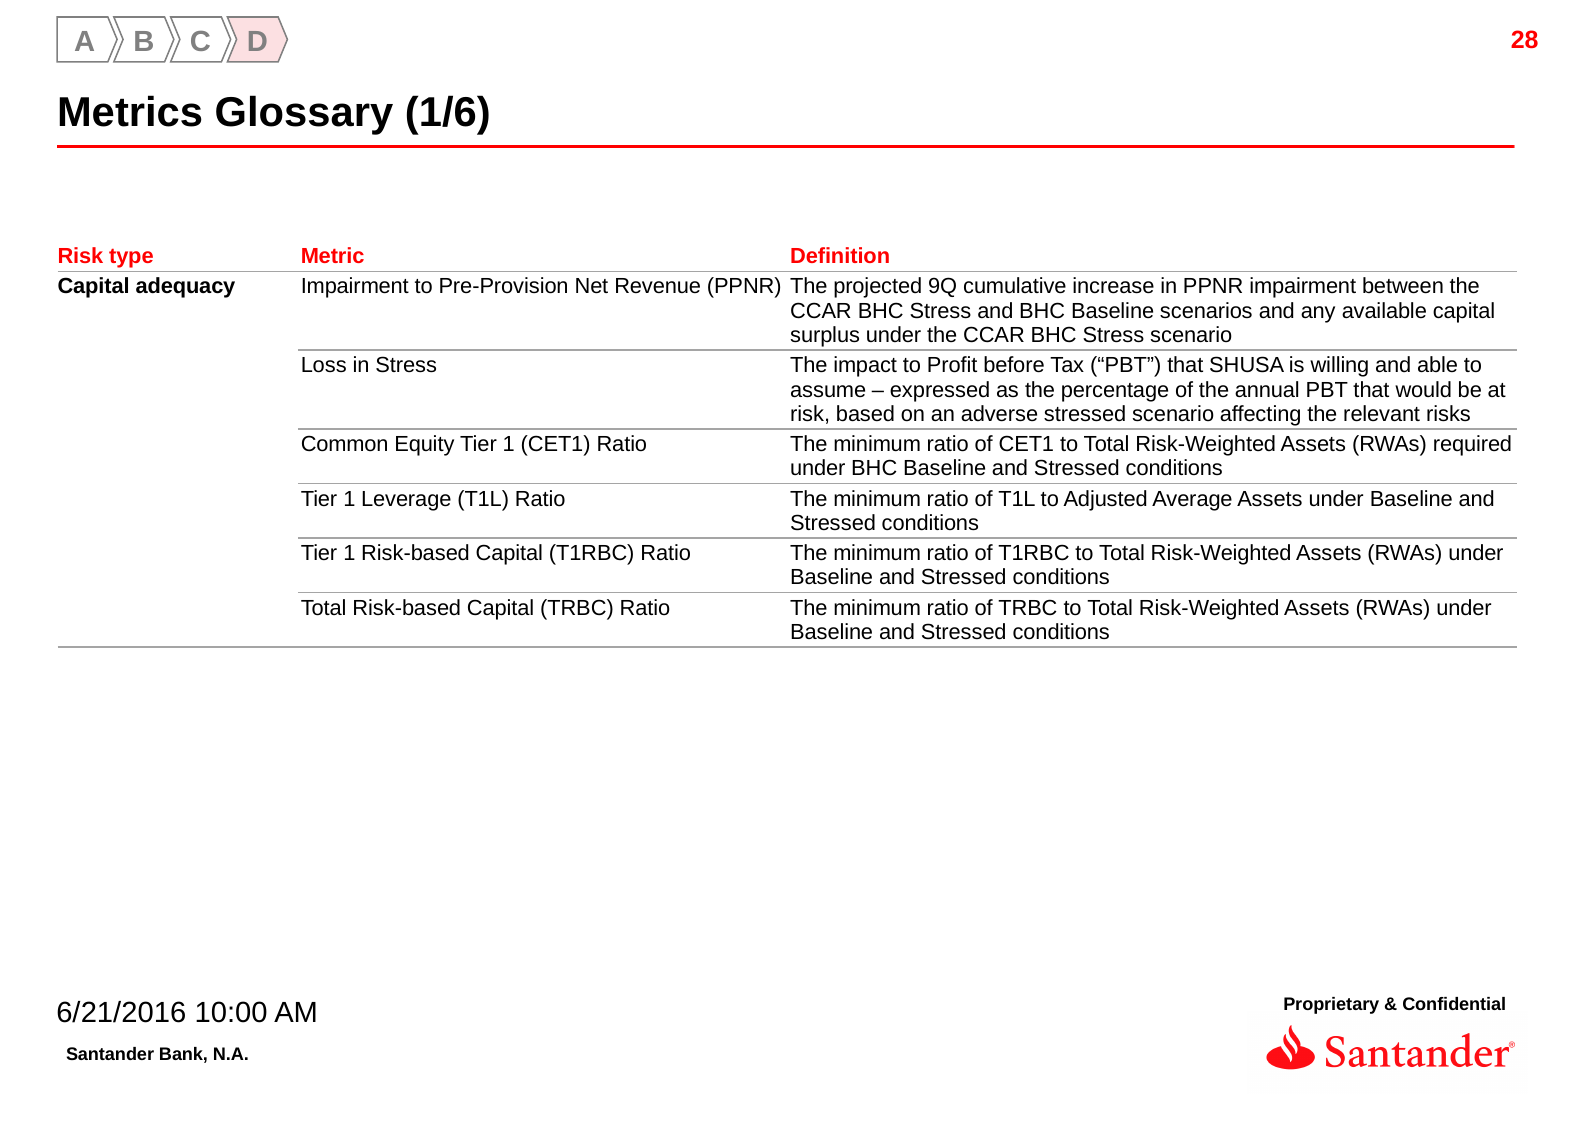

A
B
C
D
Metrics Glossary (1/6)
| Risk type | Metric | Definition |
| --- | --- | --- |
| Capital adequacy | Impairment to Pre-Provision Net Revenue (PPNR) | The projected 9Q cumulative increase in PPNR impairment between the CCAR BHC Stress and BHC Baseline scenarios and any available capital surplus under the CCAR BHC Stress scenario |
|  | Loss in Stress | The impact to Profit before Tax (“PBT”) that SHUSA is willing and able to assume – expressed as the percentage of the annual PBT that would be at risk, based on an adverse stressed scenario affecting the relevant risks |
|  | Common Equity Tier 1 (CET1) Ratio | The minimum ratio of CET1 to Total Risk-Weighted Assets (RWAs) required under BHC Baseline and Stressed conditions |
|  | Tier 1 Leverage (T1L) Ratio | The minimum ratio of T1L to Adjusted Average Assets under Baseline and Stressed conditions |
|  | Tier 1 Risk-based Capital (T1RBC) Ratio | The minimum ratio of T1RBC to Total Risk-Weighted Assets (RWAs) under Baseline and Stressed conditions |
|  | Total Risk-based Capital (TRBC) Ratio | The minimum ratio of TRBC to Total Risk-Weighted Assets (RWAs) under Baseline and Stressed conditions |